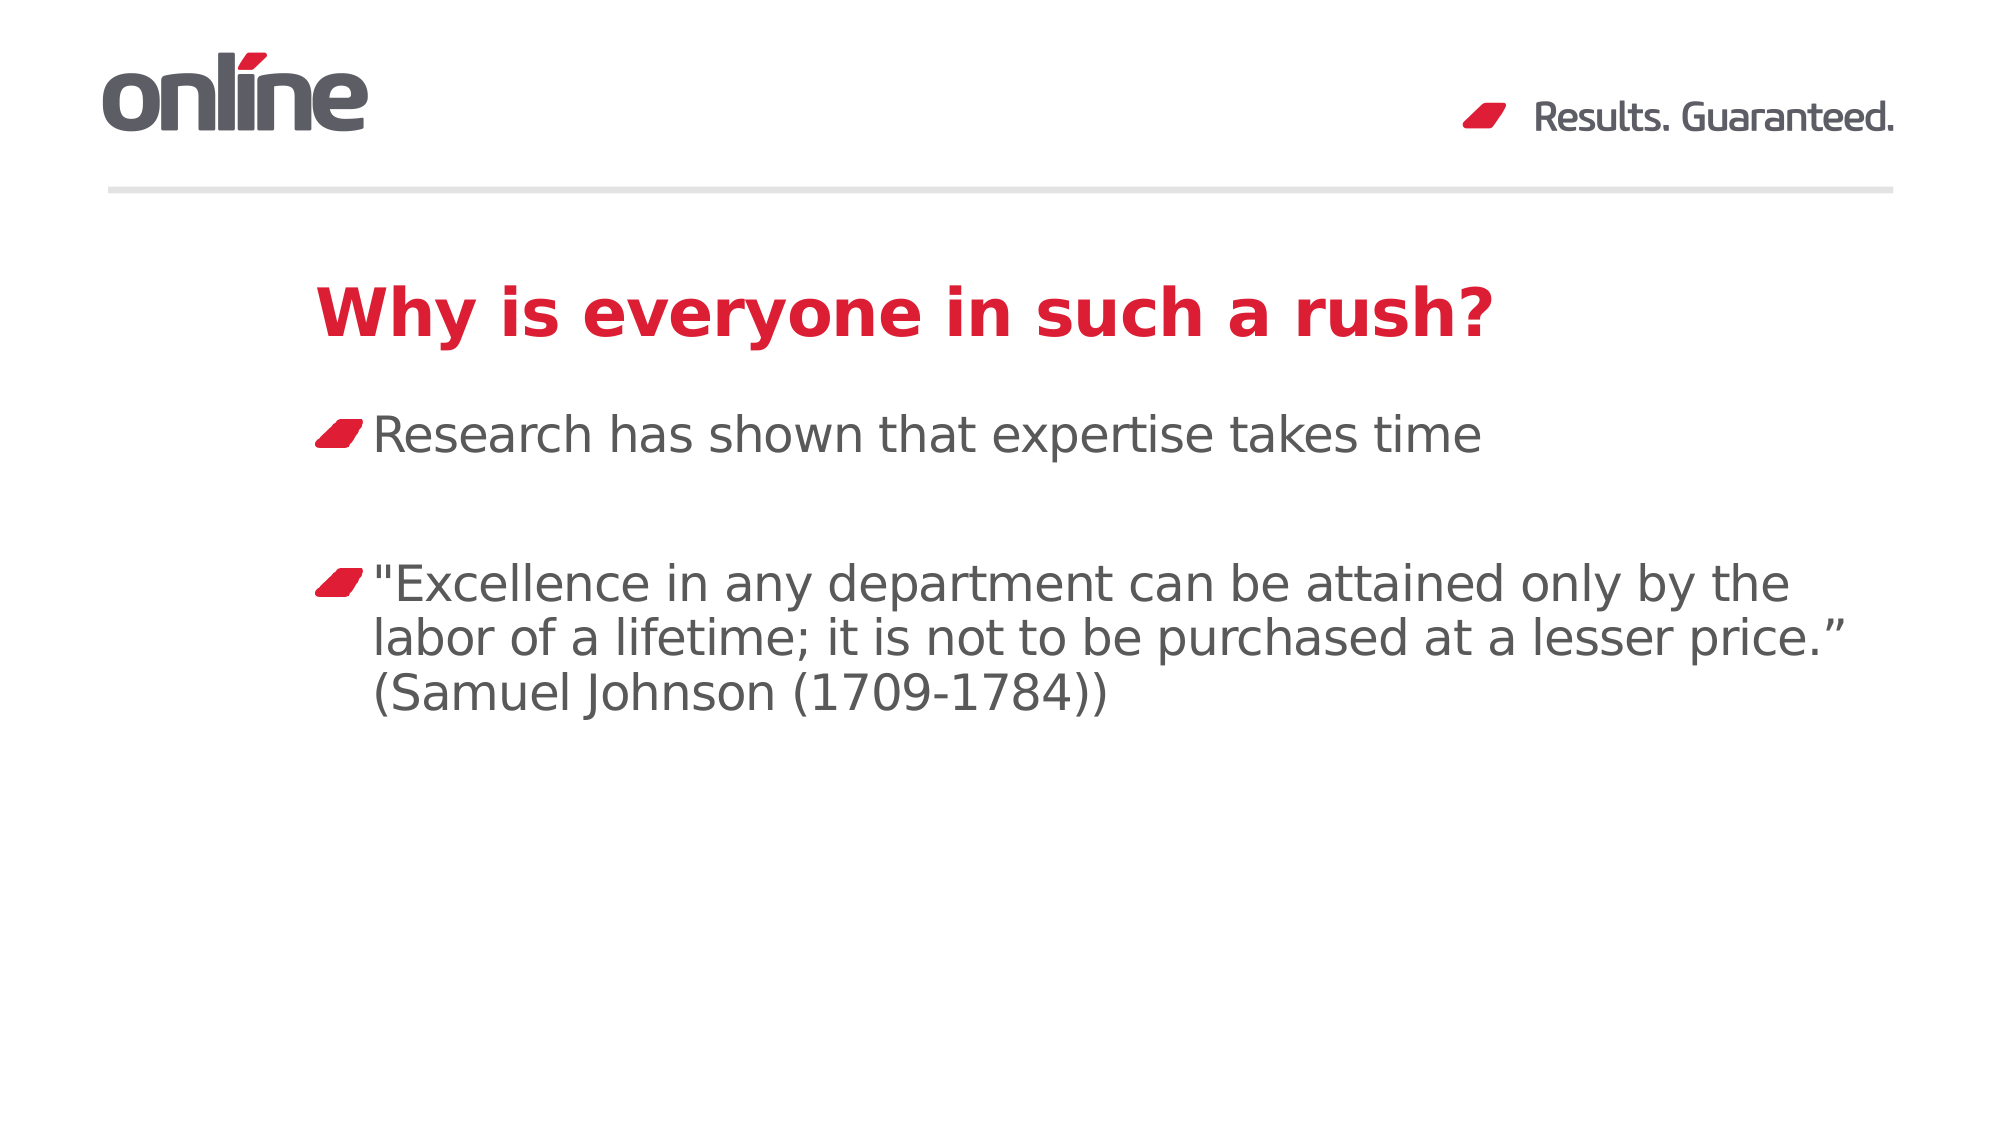

# Why is everyone in such a rush?
Research has shown that expertise takes time

"Excellence in any department can be attained only by the labor of a lifetime; it is not to be purchased at a lesser price.” (Samuel Johnson (1709-1784))